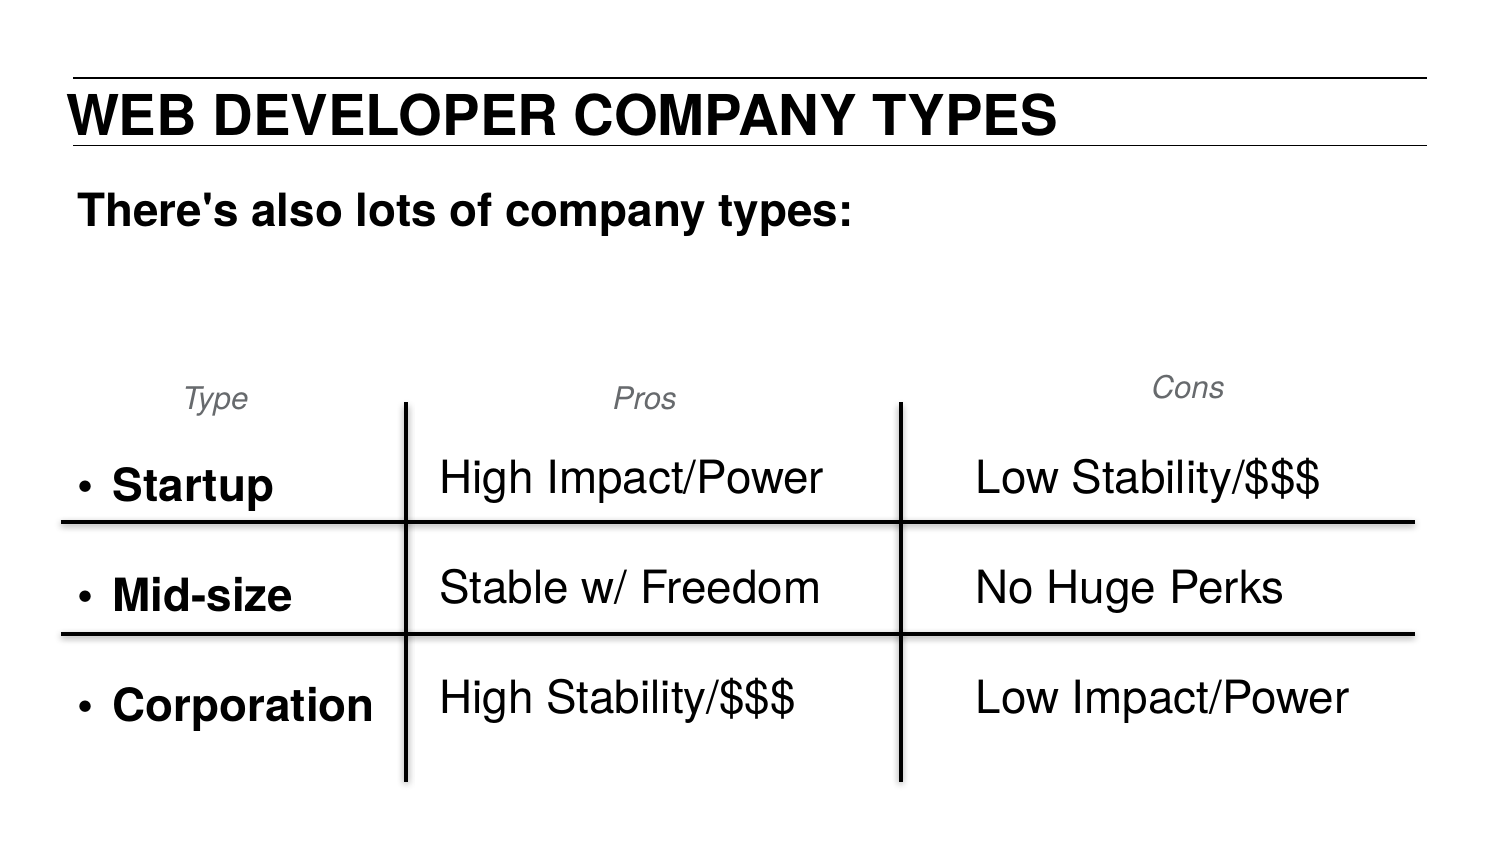

WEB DEVELOPER COMPANY TYPES
There's also lots of company types:

Startup

Mid-size

Corporation

Cons
Type
Pros
High Impact/Power

Stable w/ Freedom

High Stability/$$$
Low Stability/$$$

No Huge Perks

Low Impact/Power